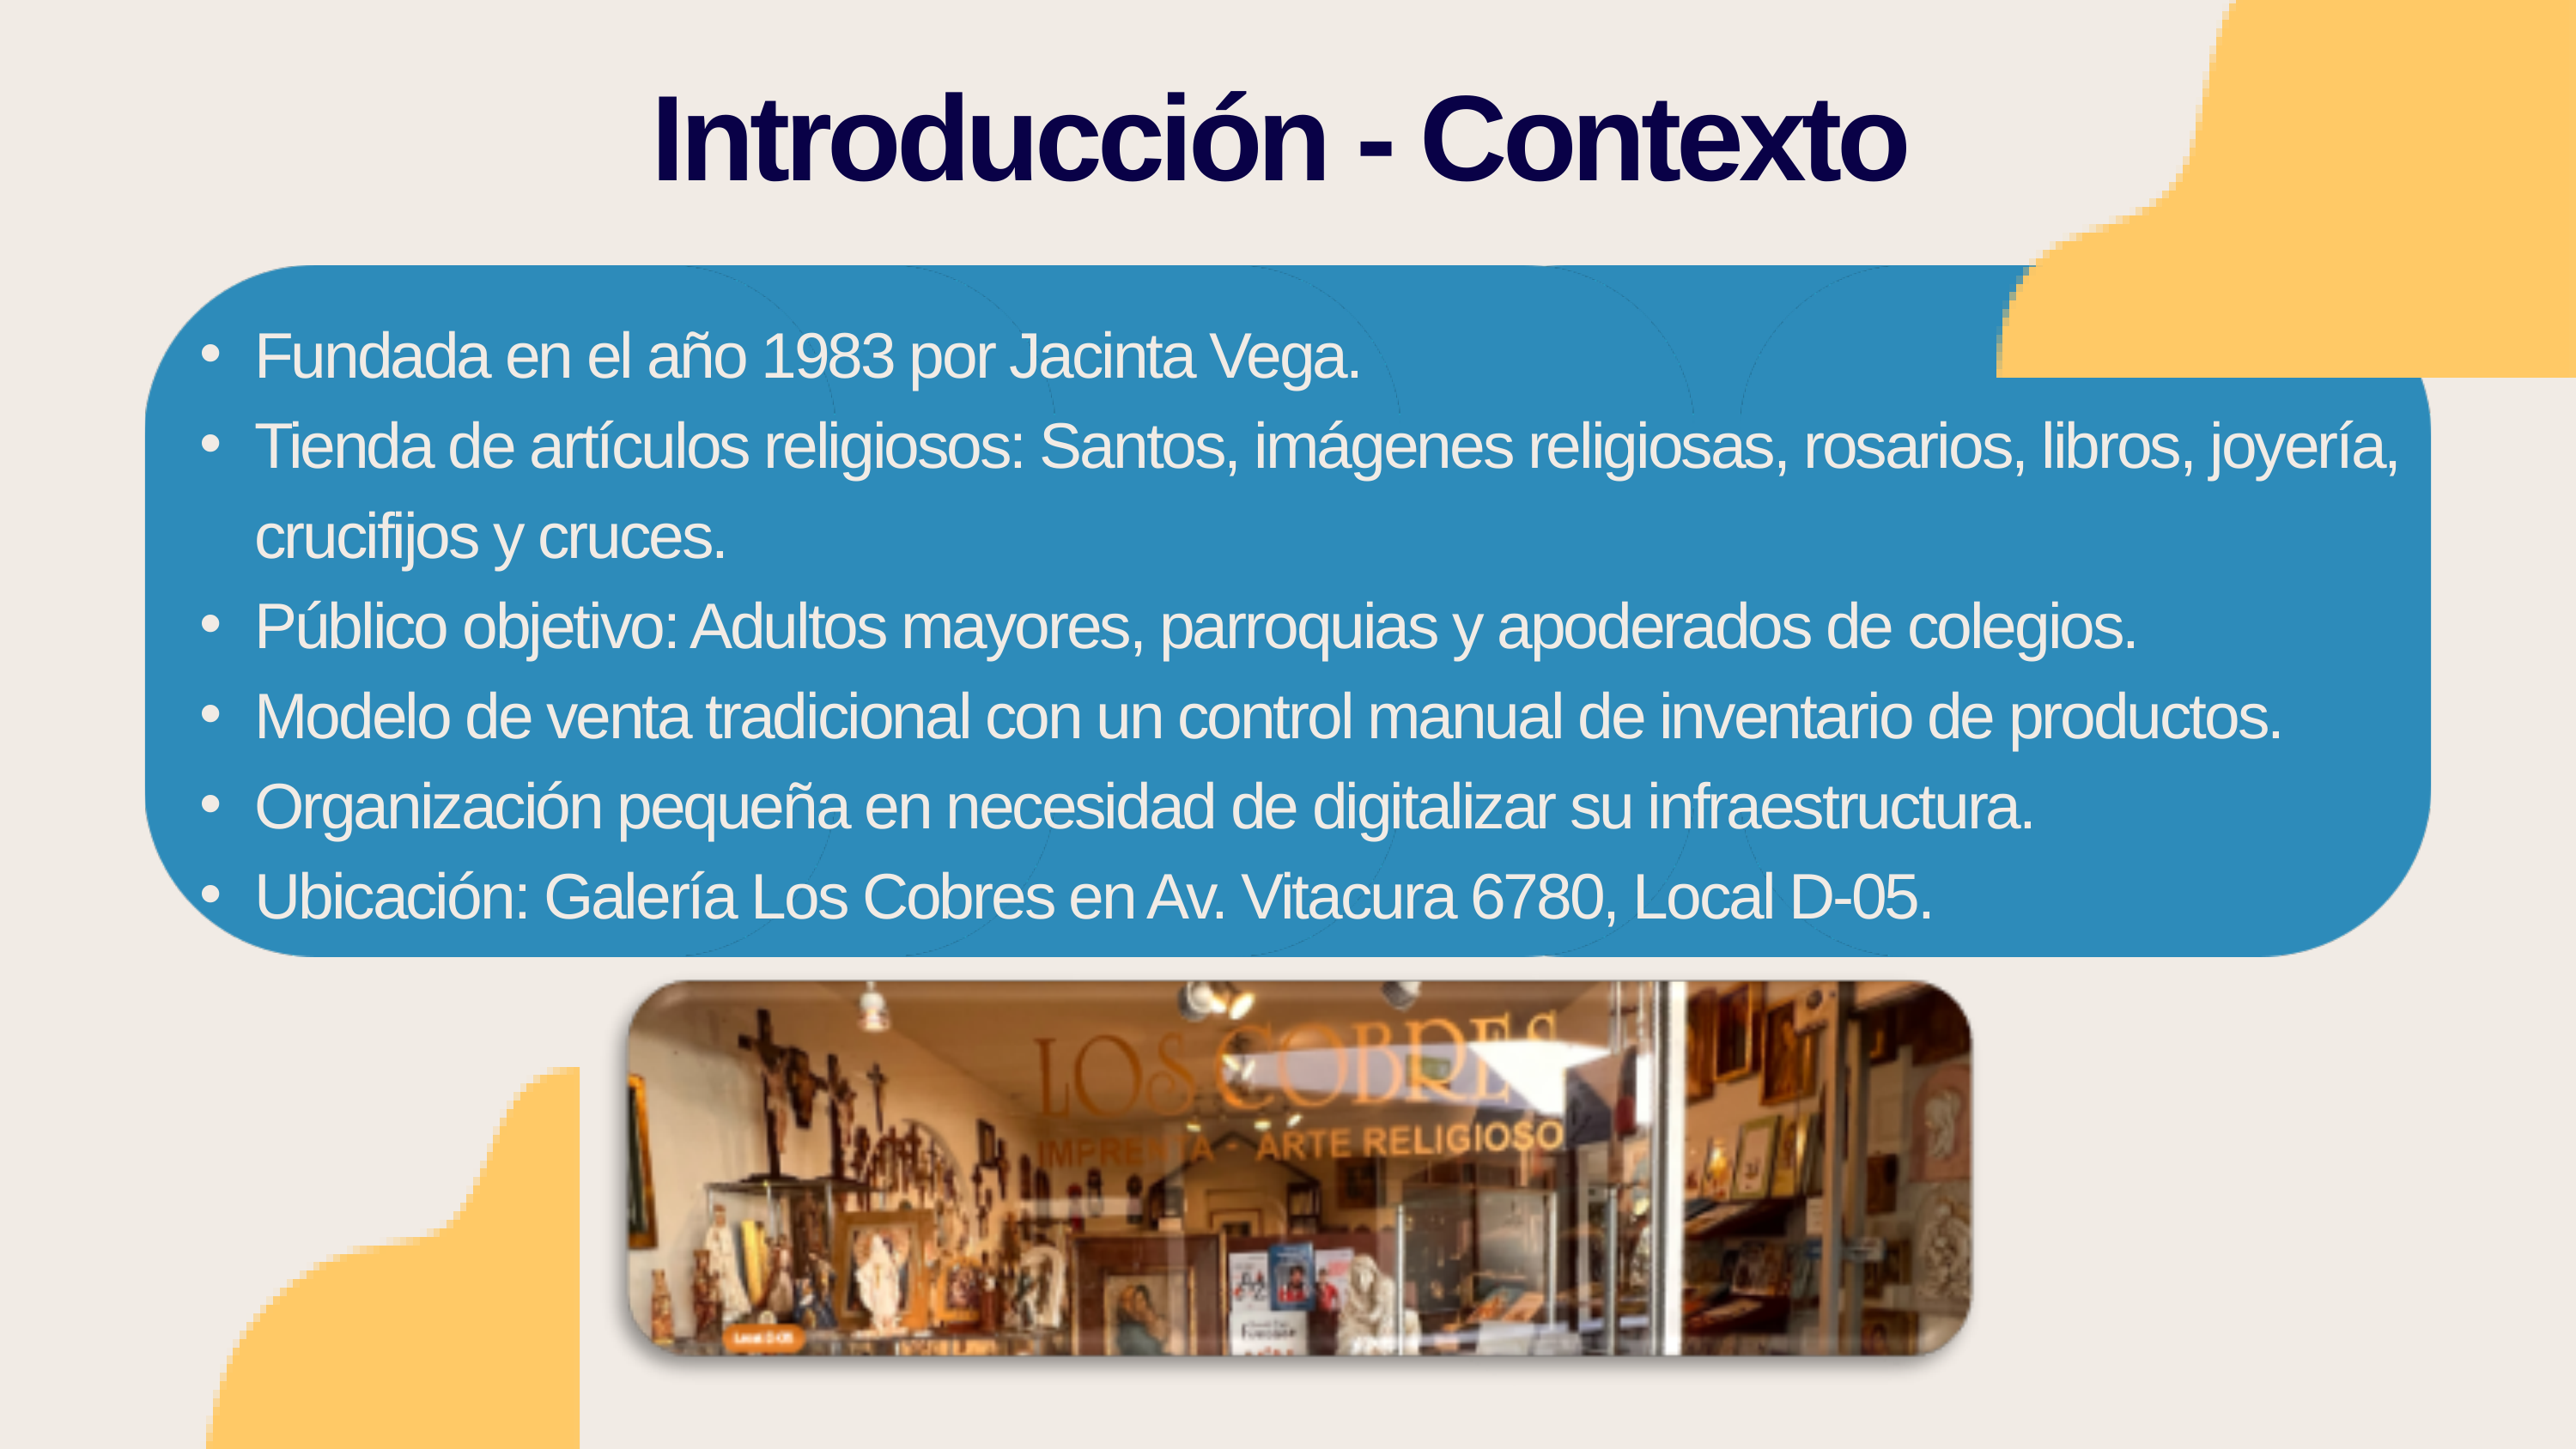

Introducción - Contexto

Fundada en el año 1983 por Jacinta Vega.
Tienda de artículos religiosos: Santos, imágenes religiosas, rosarios, libros, joyería, crucifijos y cruces.
Público objetivo: Adultos mayores, parroquias y apoderados de colegios.
Modelo de venta tradicional con un control manual de inventario de productos.
Organización pequeña en necesidad de digitalizar su infraestructura.
Ubicación: Galería Los Cobres en Av. Vitacura 6780, Local D-05.